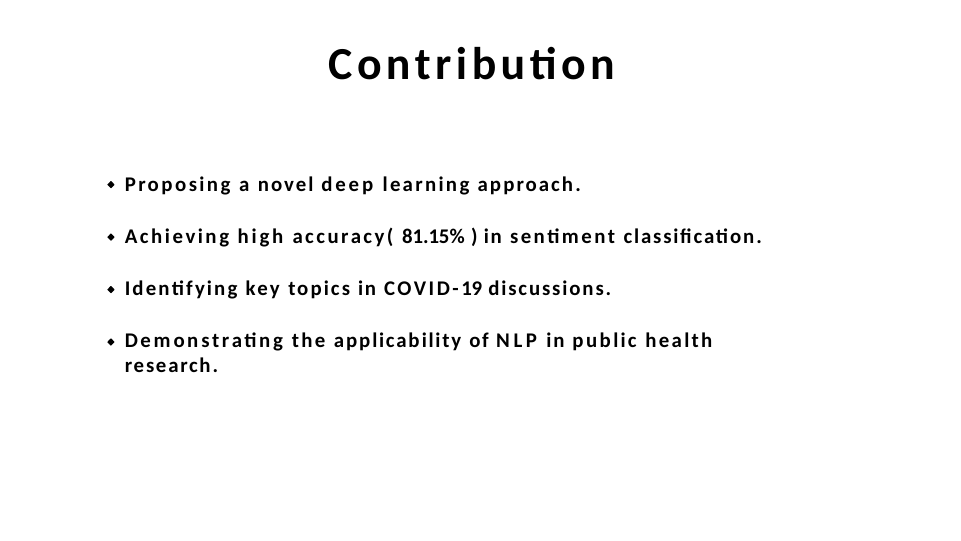

# Contribution
Proposing a novel deep learning approach.
Achieving high accuracy( 81.15% ) in sentiment classiﬁcation. Identifying key topics in COVID-19 discussions.

Demonstrating the applicability of NLP in public health research.